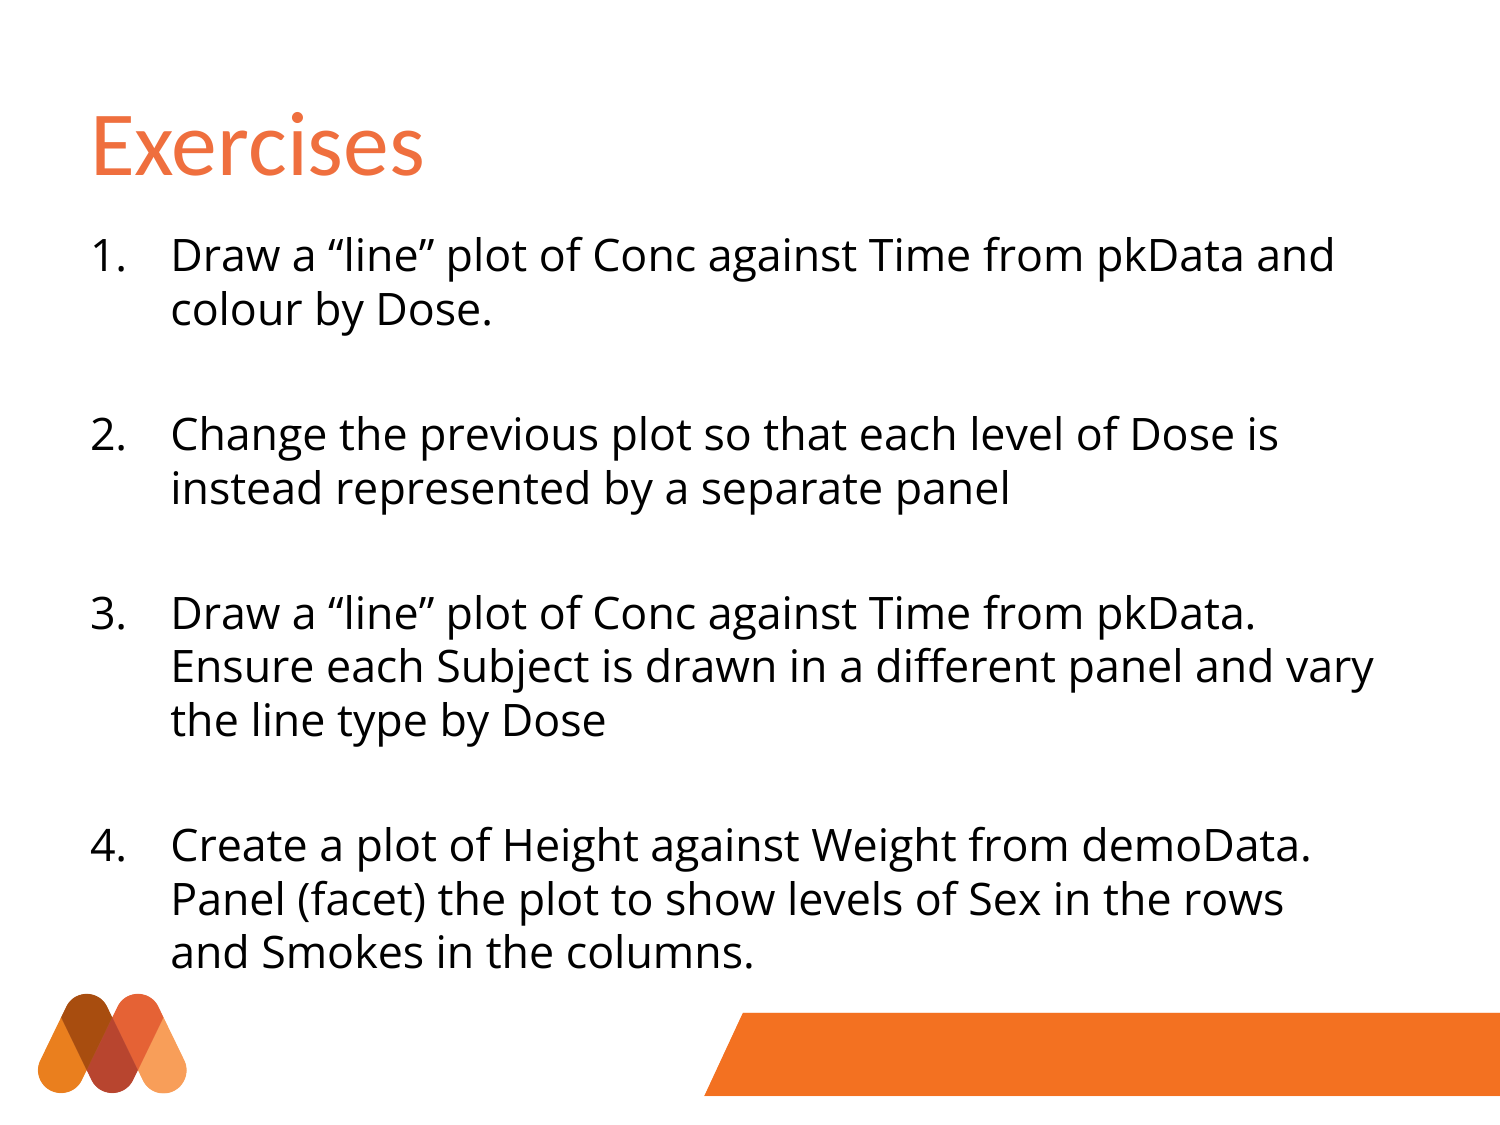

# Exercises
Draw a “line” plot of Conc against Time from pkData and colour by Dose.

Change the previous plot so that each level of Dose is instead represented by a separate panel

Draw a “line” plot of Conc against Time from pkData. Ensure each Subject is drawn in a different panel and vary the line type by Dose

Create a plot of Height against Weight from demoData. Panel (facet) the plot to show levels of Sex in the rows and Smokes in the columns.